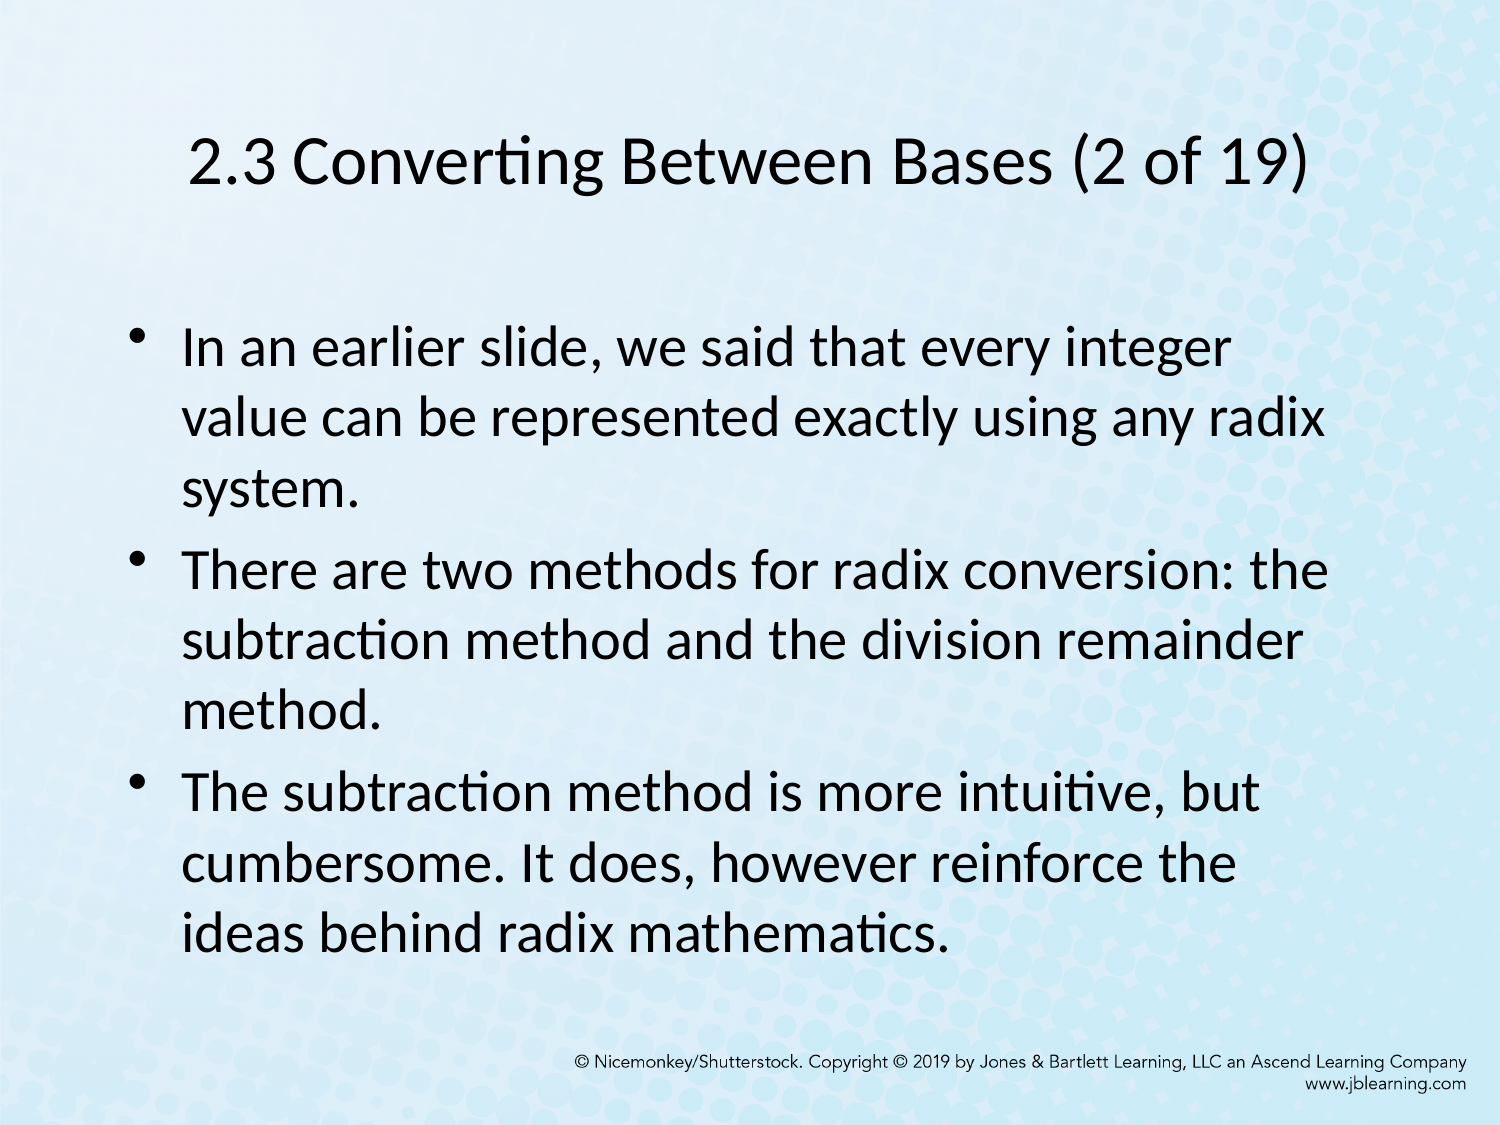

# 2.3 Converting Between Bases (2 of 19)
In an earlier slide, we said that every integer value can be represented exactly using any radix system.
There are two methods for radix conversion: the subtraction method and the division remainder method.
The subtraction method is more intuitive, but cumbersome. It does, however reinforce the ideas behind radix mathematics.